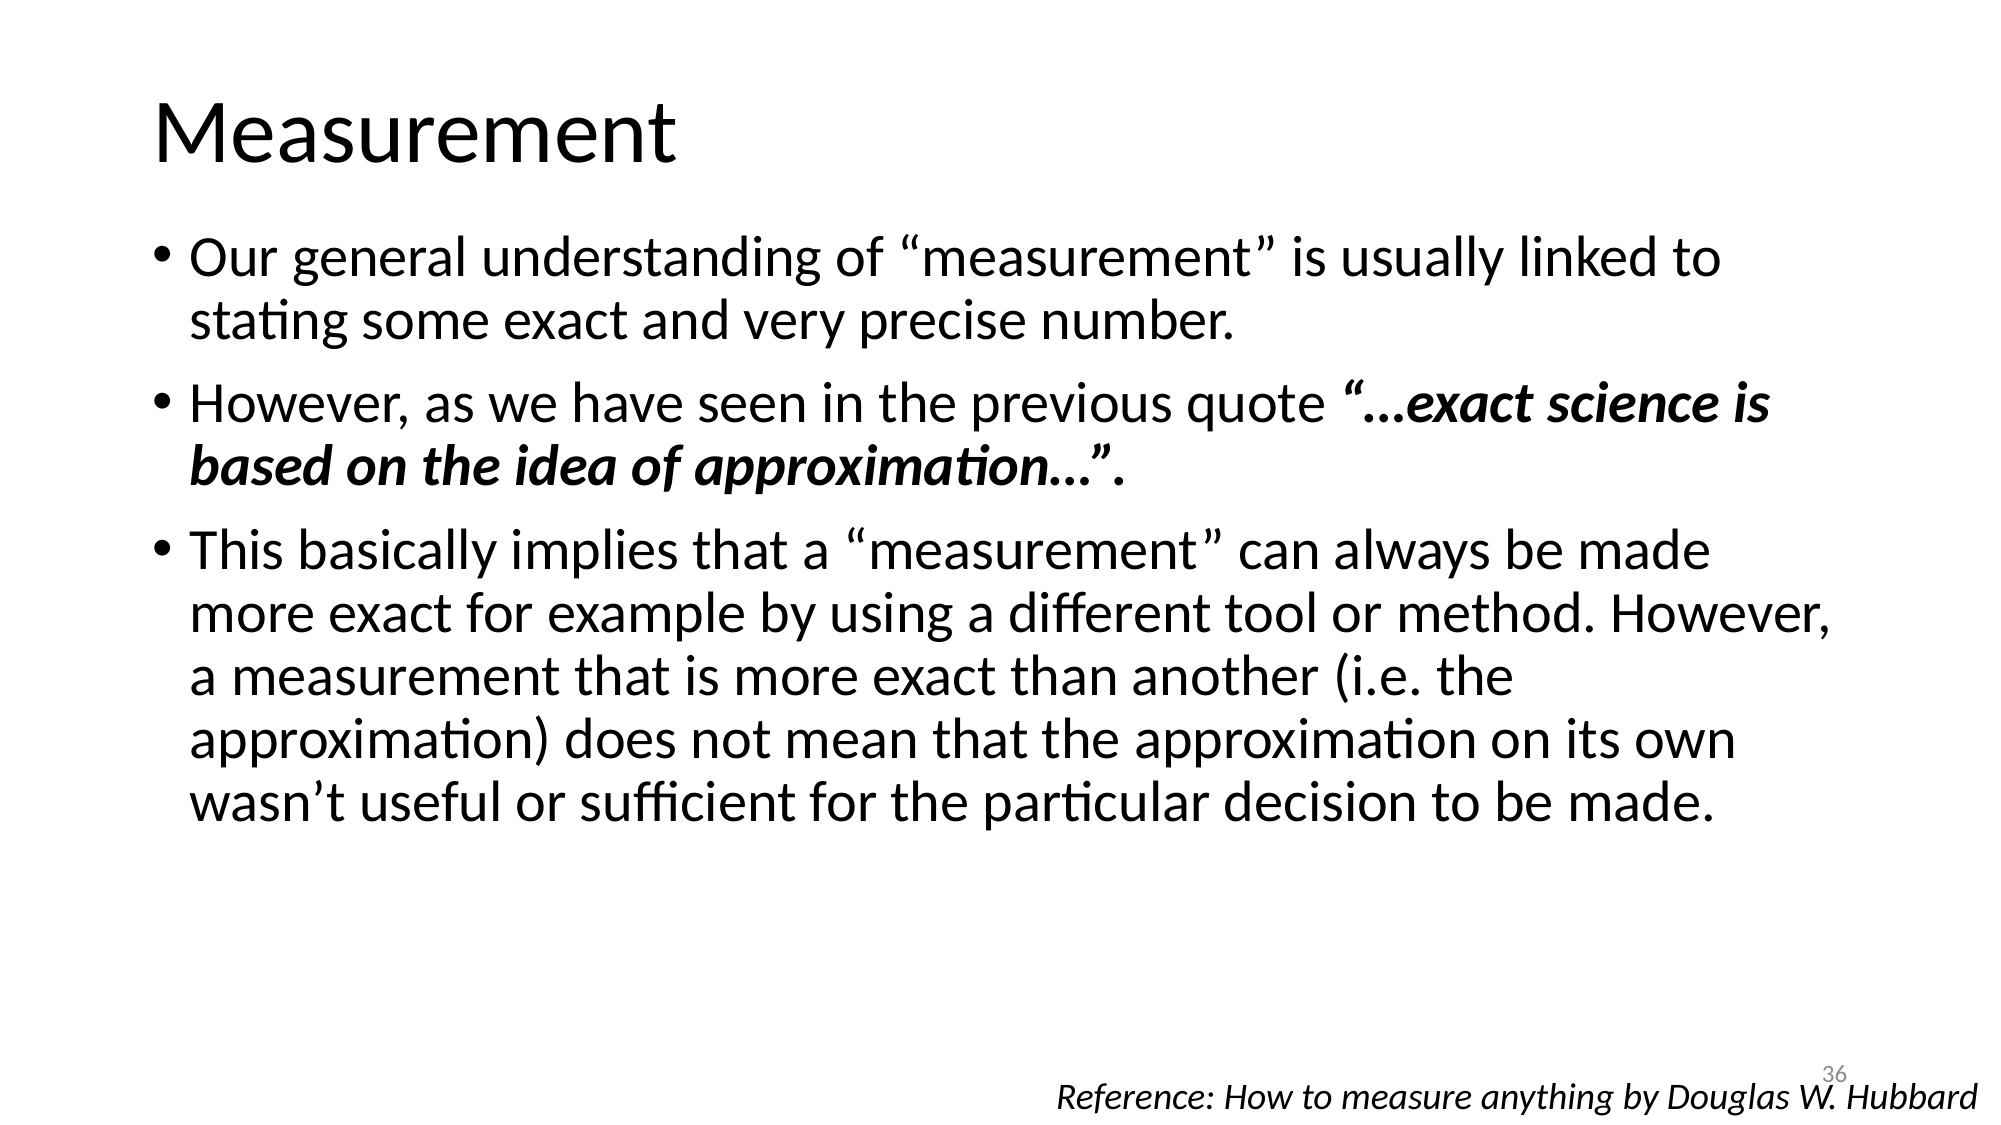

# Measurement
Our general understanding of “measurement” is usually linked to stating some exact and very precise number.
However, as we have seen in the previous quote “…exact science is based on the idea of approximation…”.
This basically implies that a “measurement” can always be made more exact for example by using a different tool or method. However, a measurement that is more exact than another (i.e. the approximation) does not mean that the approximation on its own wasn’t useful or sufficient for the particular decision to be made.
36
Reference: How to measure anything by Douglas W. Hubbard